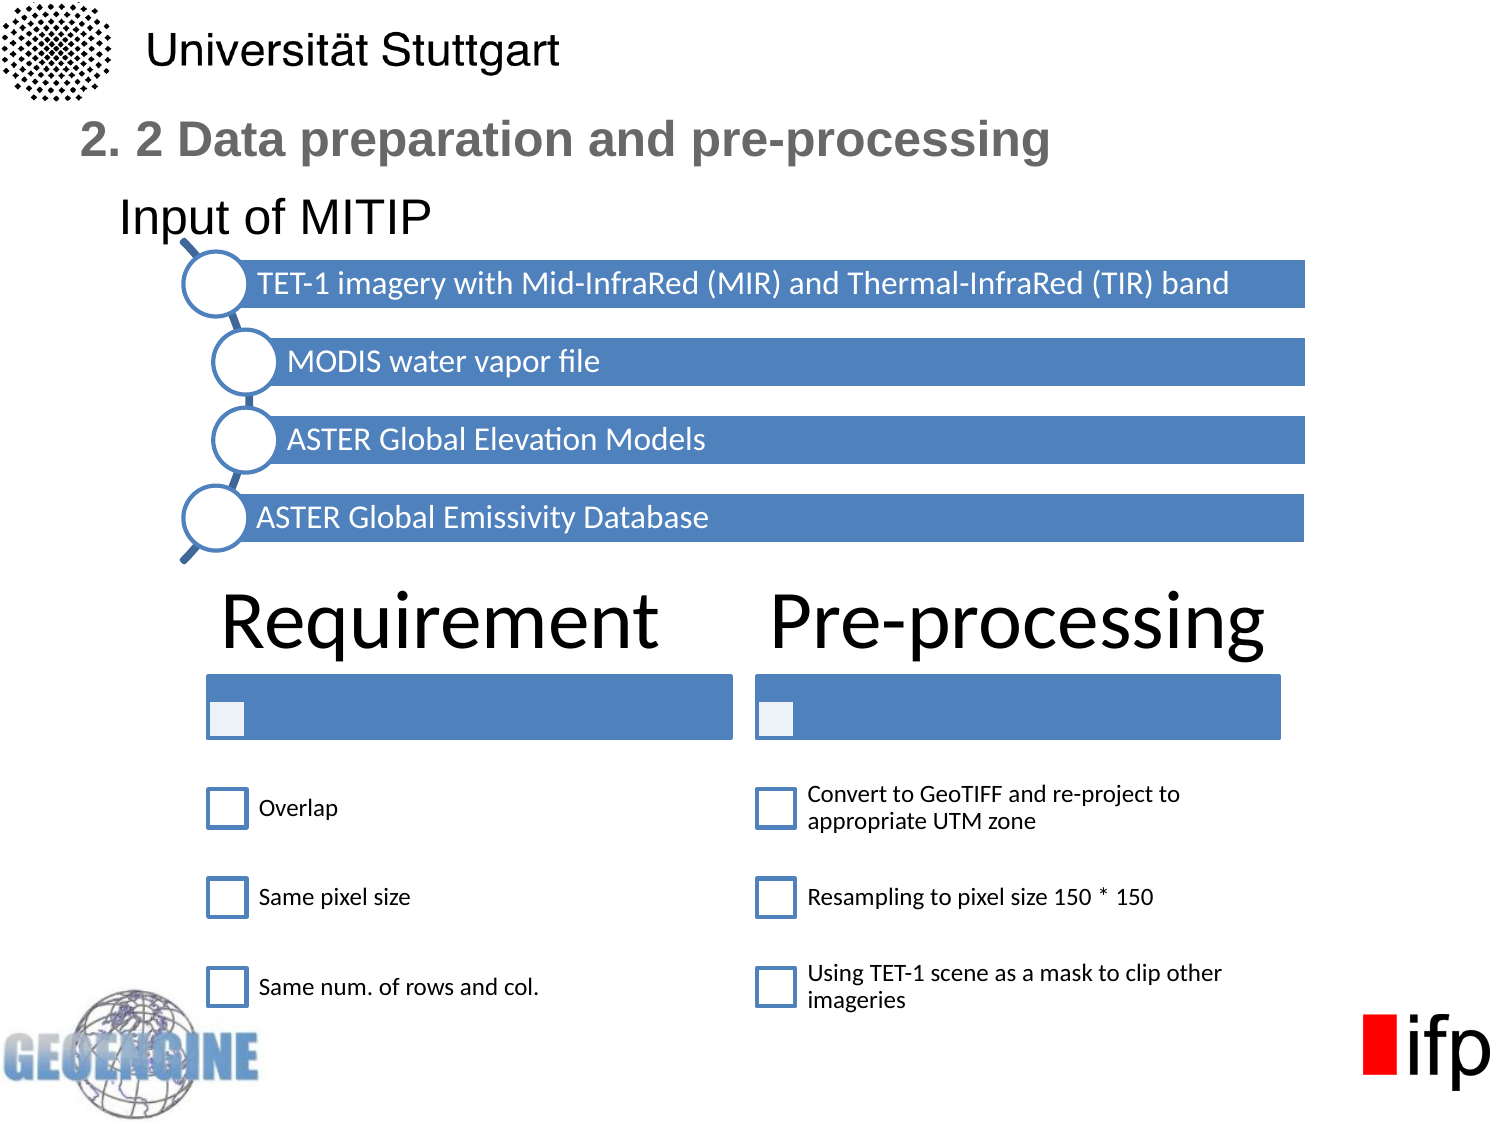

# 2. 2 Data preparation and pre-processing
Input of MITIP
TET-1 imagery with Mid-InfraRed (MIR) and Thermal-InfraRed (TIR) band
MODIS water vapor file
ASTER Global Elevation Models
ASTER Global Emissivity Database
Requirement
Overlap
Same pixel size
Same num. of rows and col.
Pre-processing
Convert to GeoTIFF and re-project to appropriate UTM zone
Resampling to pixel size 150 * 150
Using TET-1 scene as a mask to clip other imageries